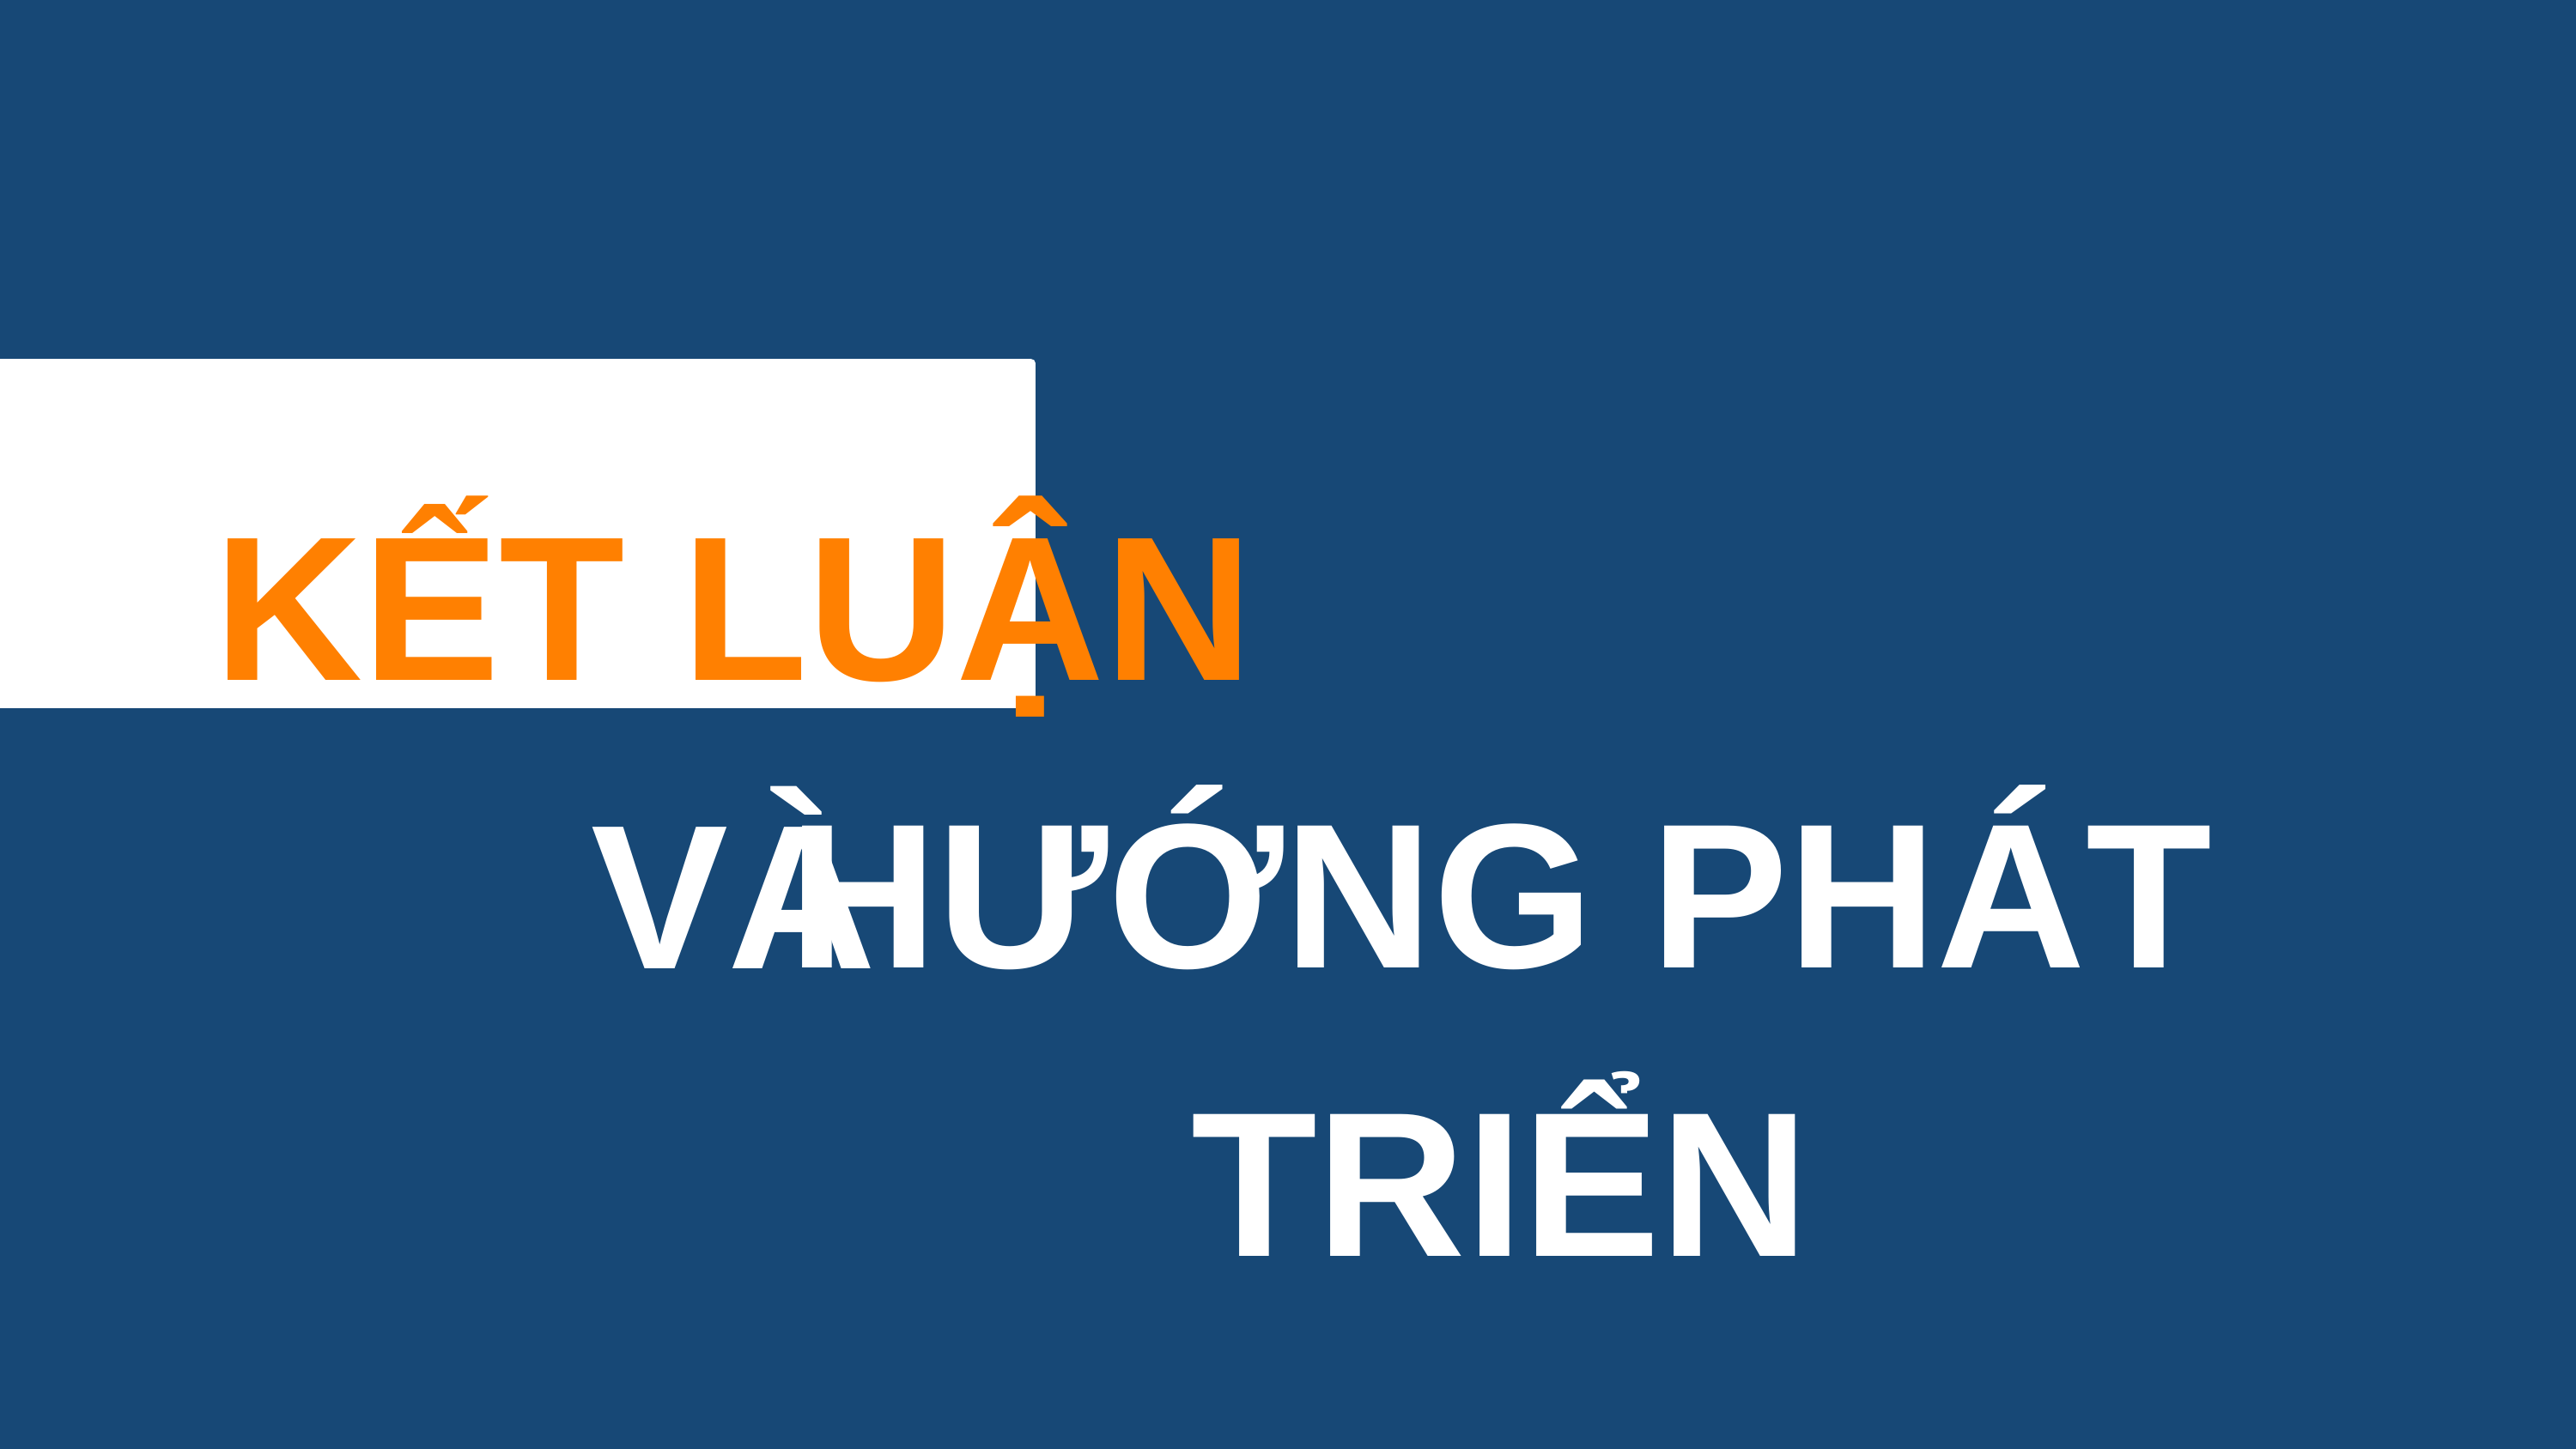

dvcxvcxvcxbvfgghfgh
KẾT LUẬN VÀ
HƯỚNG PHÁT TRIỂN